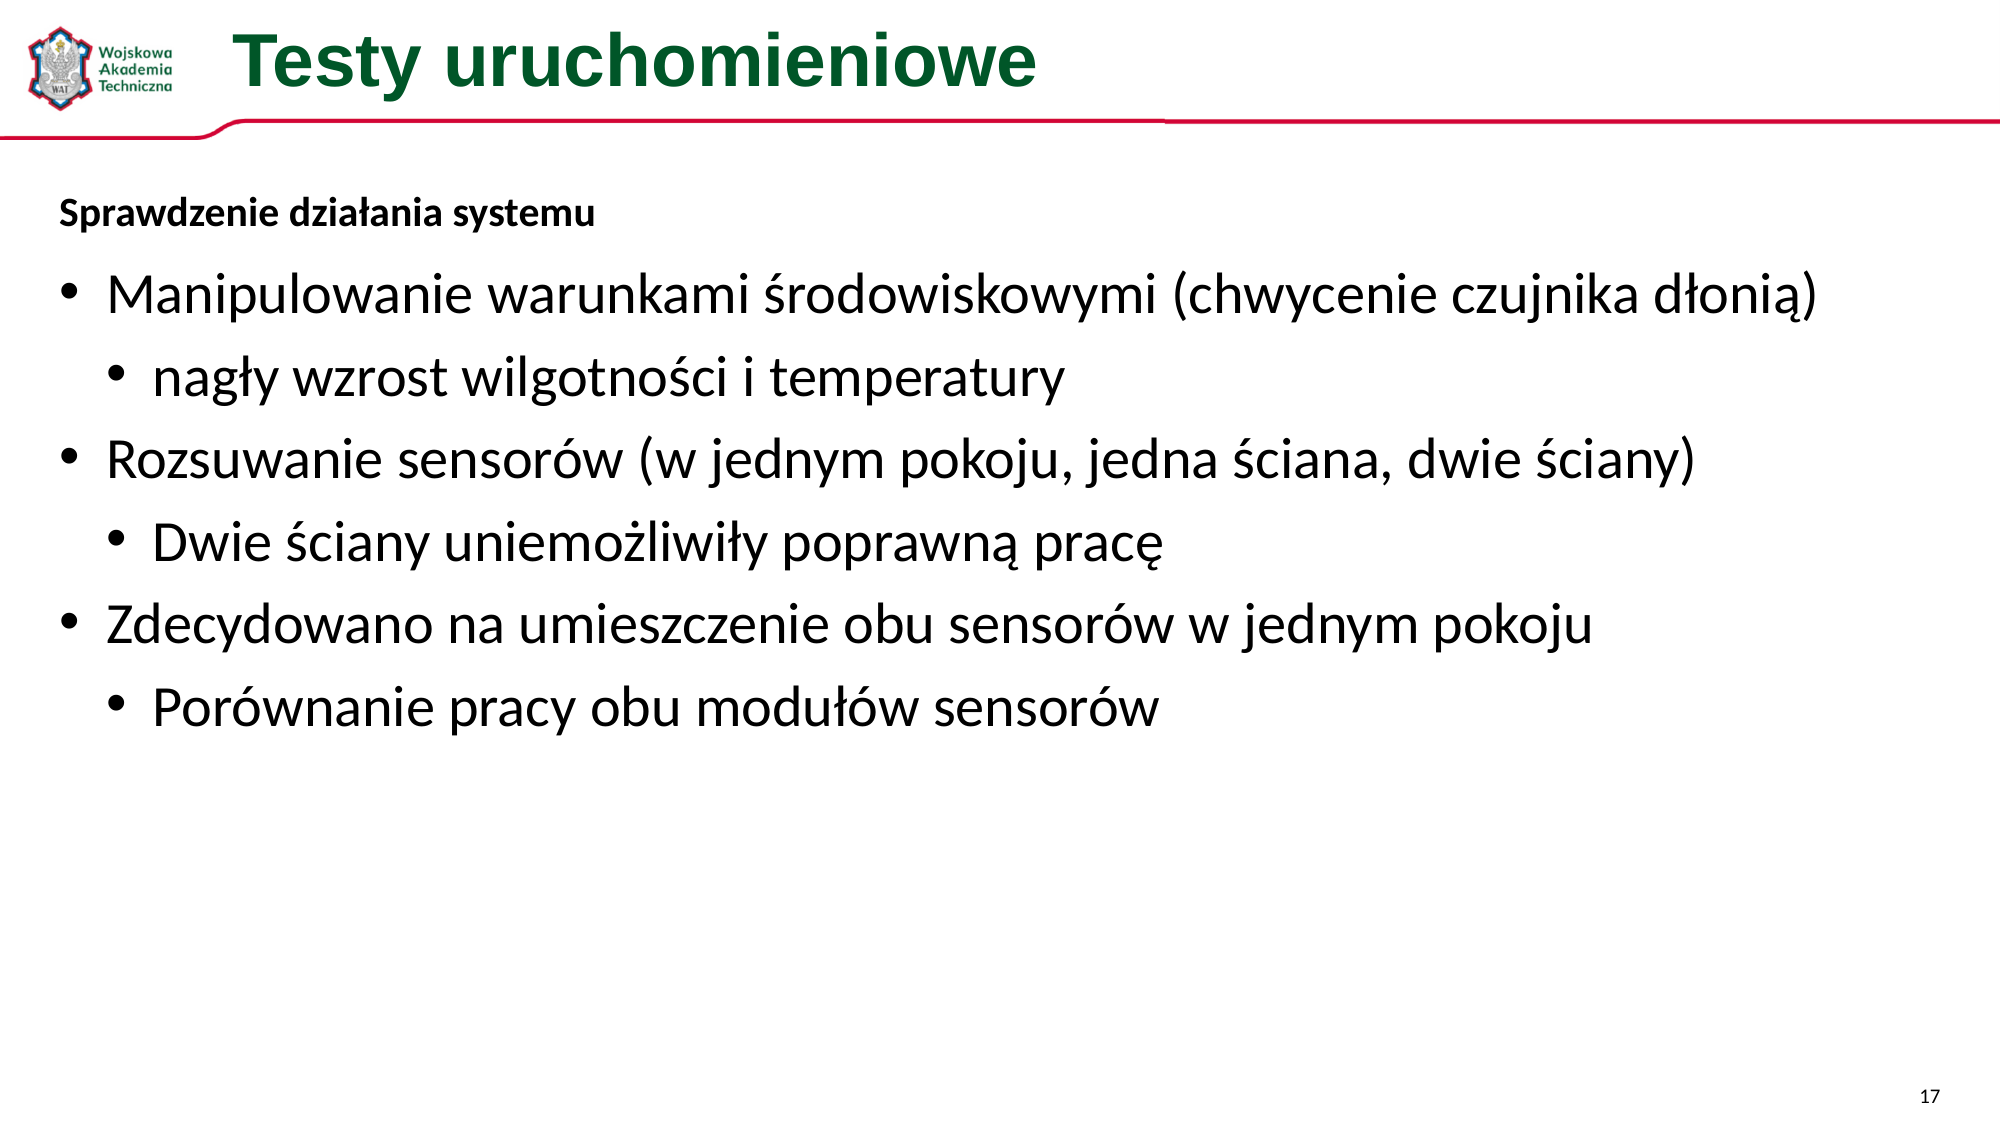

# Testy uruchomieniowe
Sprawdzenie działania systemu

Manipulowanie warunkami środowiskowymi (chwycenie czujnika dłonią)
nagły wzrost wilgotności i temperatury
Rozsuwanie sensorów (w jednym pokoju, jedna ściana, dwie ściany)
Dwie ściany uniemożliwiły poprawną pracę
Zdecydowano na umieszczenie obu sensorów w jednym pokoju
Porównanie pracy obu modułów sensorów

17